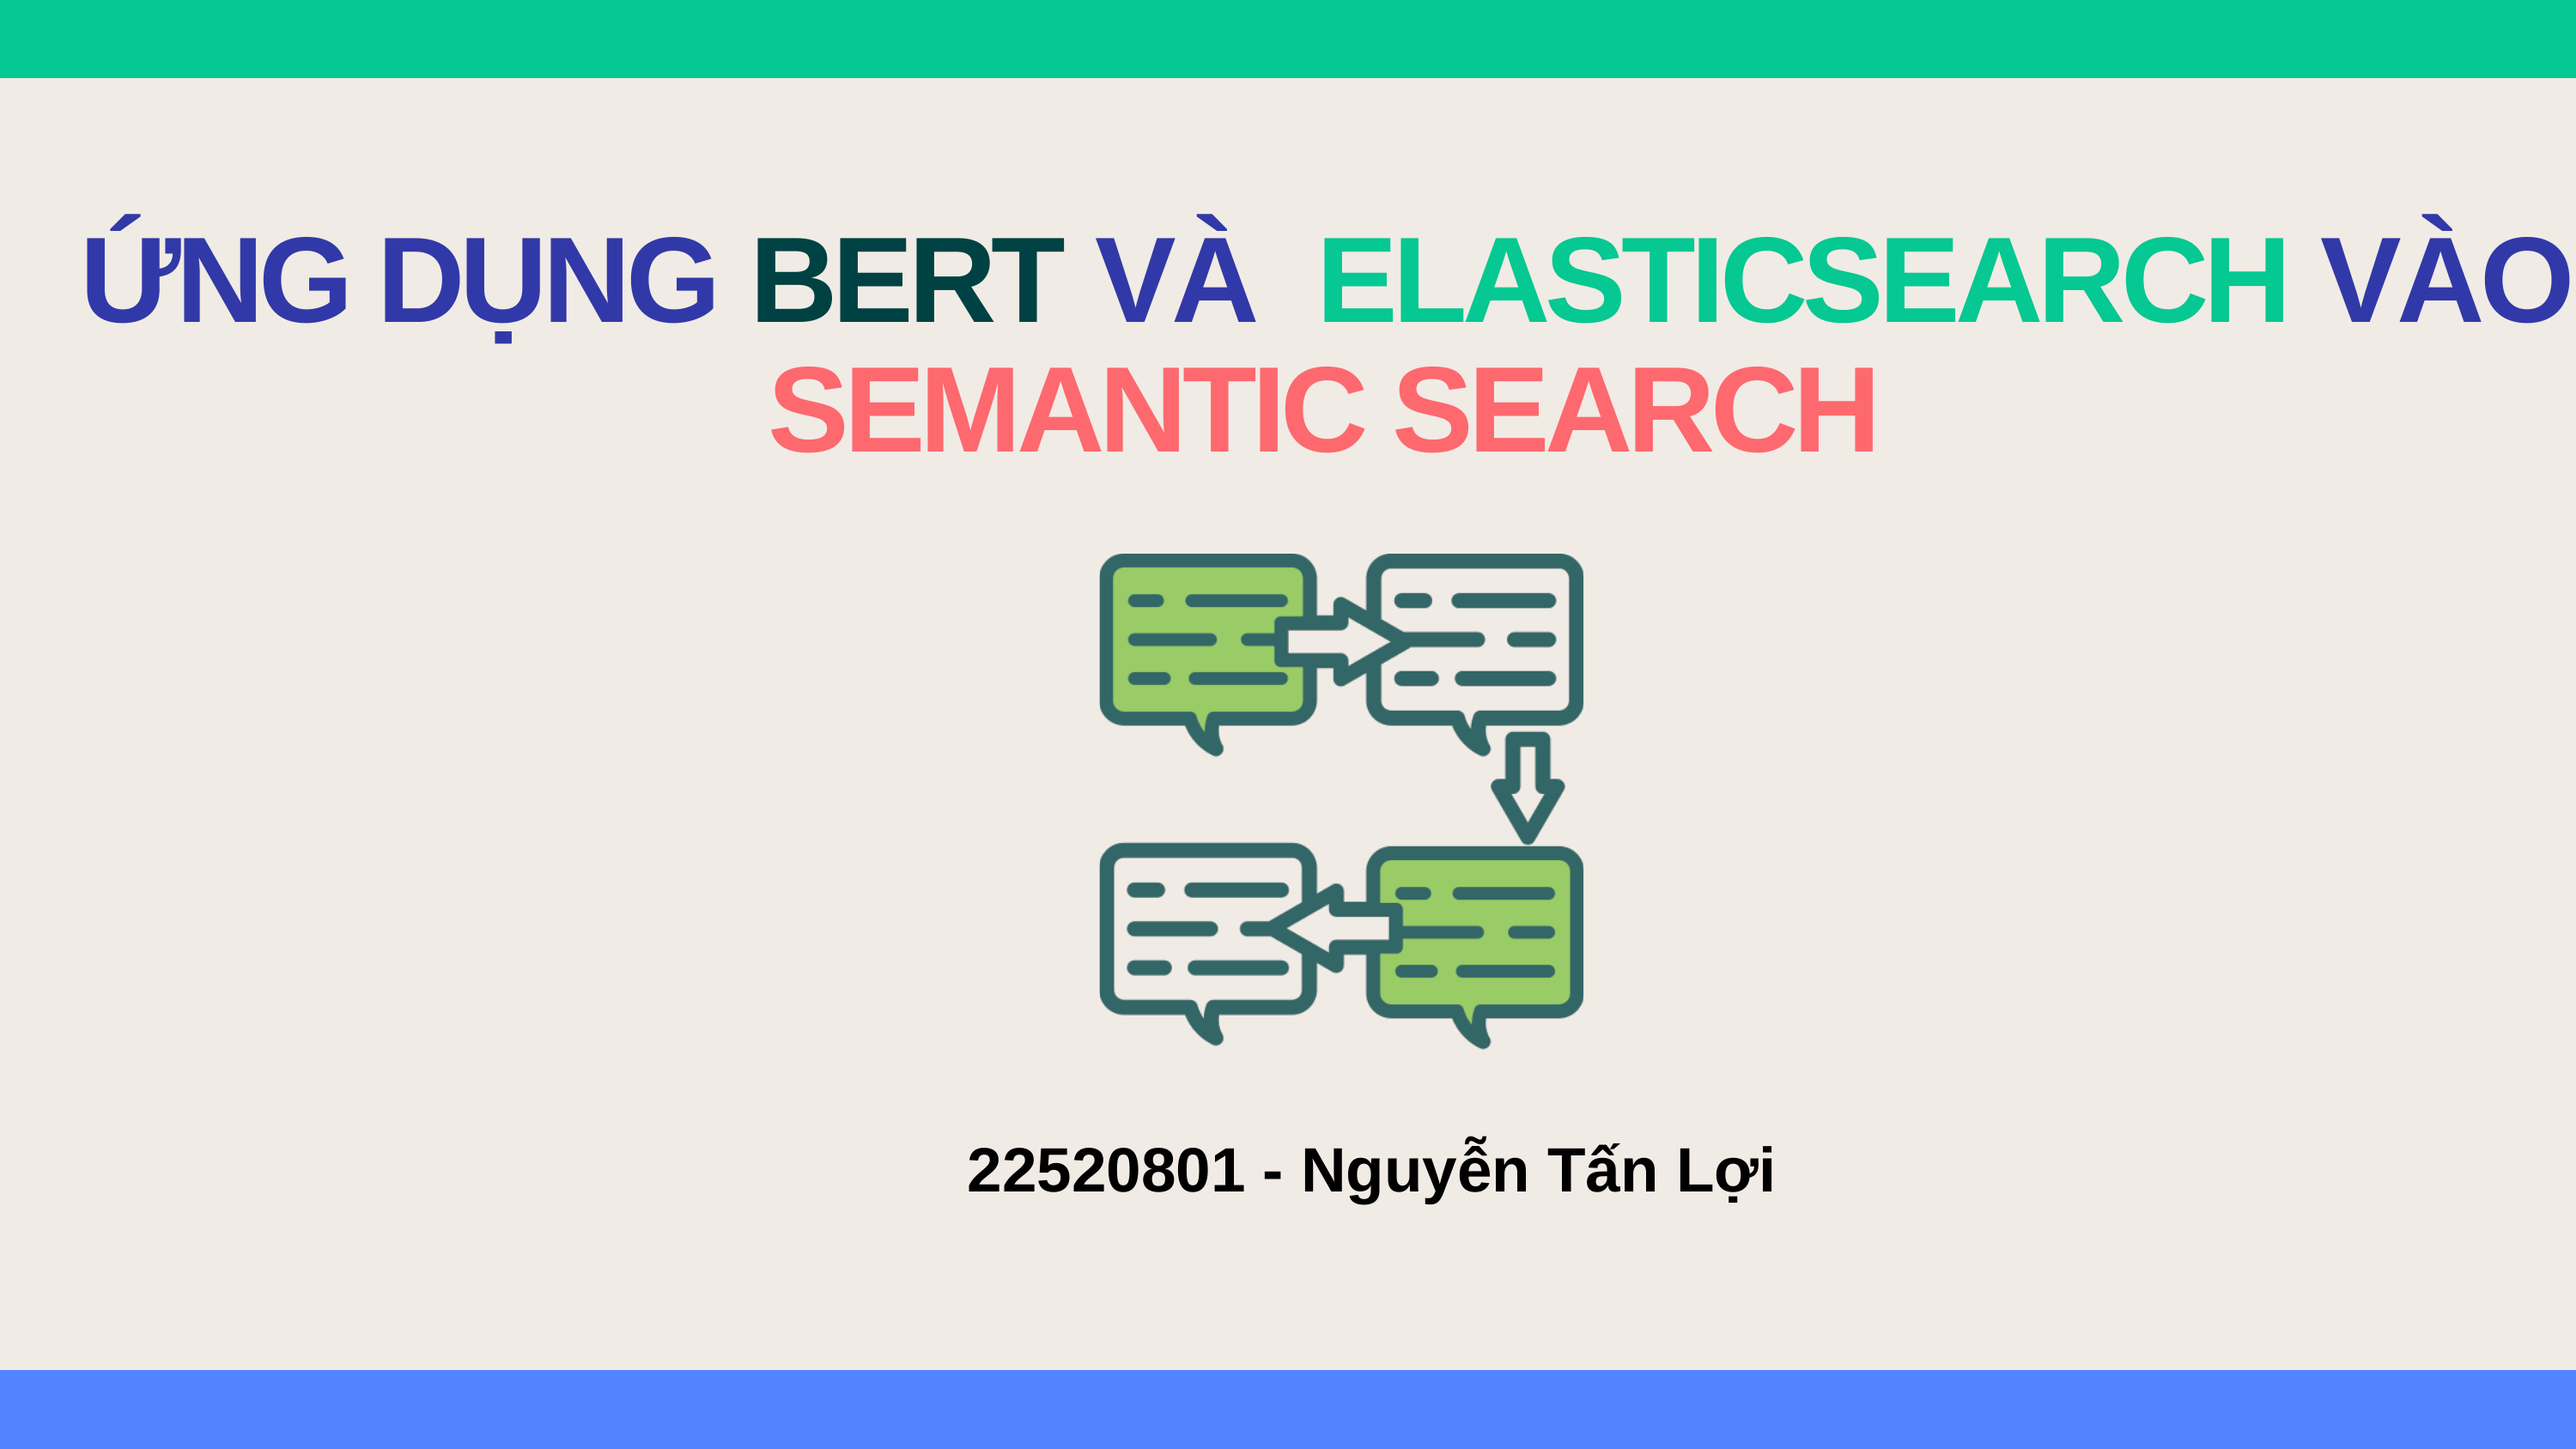

ỨNG DỤNG BERT VÀ  ELASTICSEARCH VÀO
SEMANTIC SEARCH

22520801 - Nguyễn Tấn Lợi